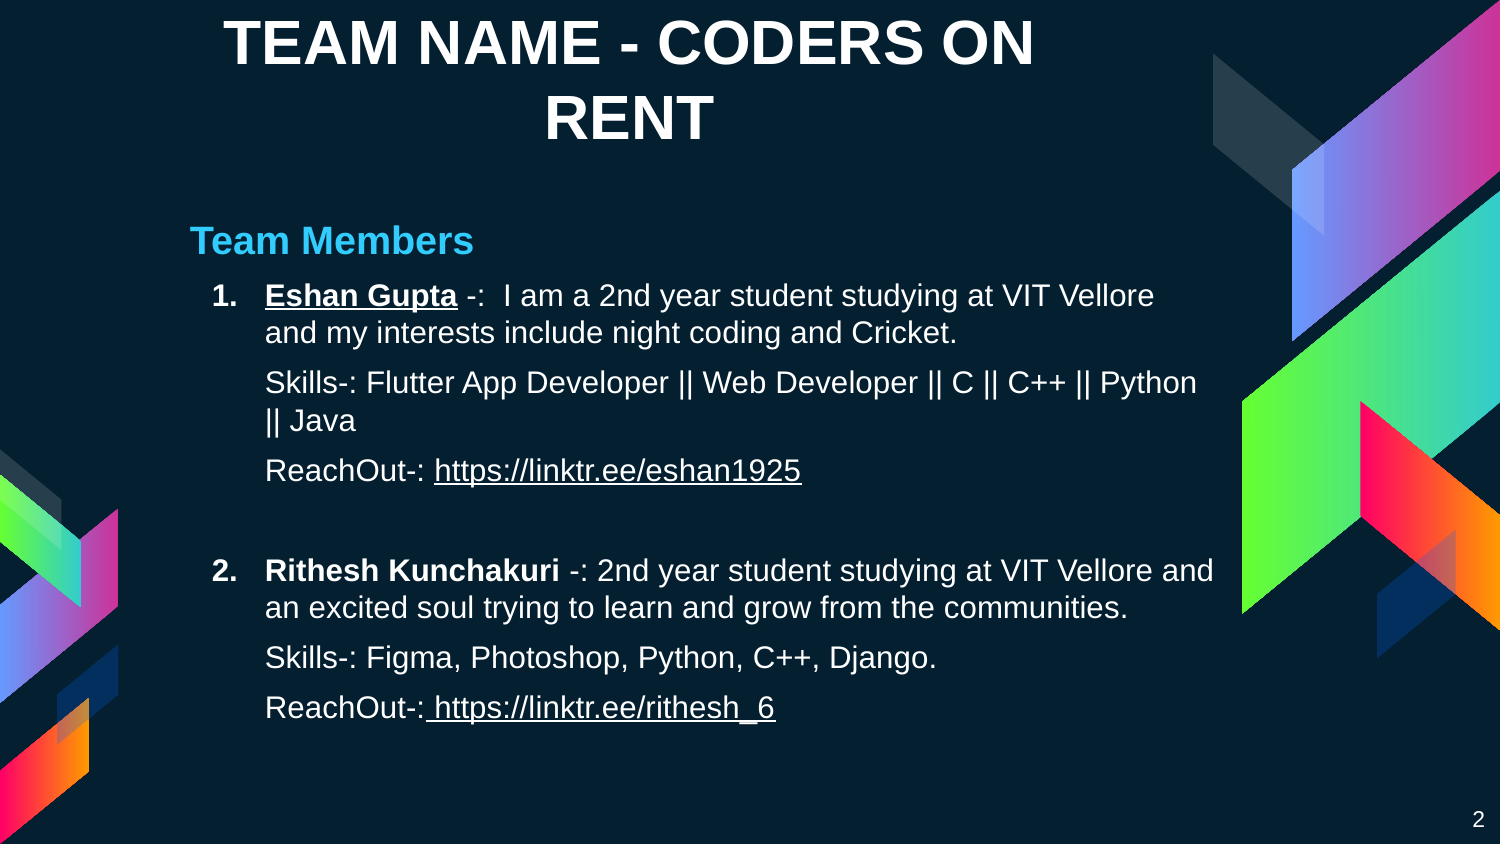

# TEAM NAME - CODERS ON RENT
Team Members
Eshan Gupta -:  I am a 2nd year student studying at VIT Vellore  and my interests include night coding and Cricket.
Skills-: Flutter App Developer || Web Developer || C || C++ || Python || Java
ReachOut-: https://linktr.ee/eshan1925

Rithesh Kunchakuri -: 2nd year student studying at VIT Vellore and an excited soul trying to learn and grow from the communities.
Skills-: Figma, Photoshop, Python, C++, Django.
ReachOut-: https://linktr.ee/rithesh_6

2